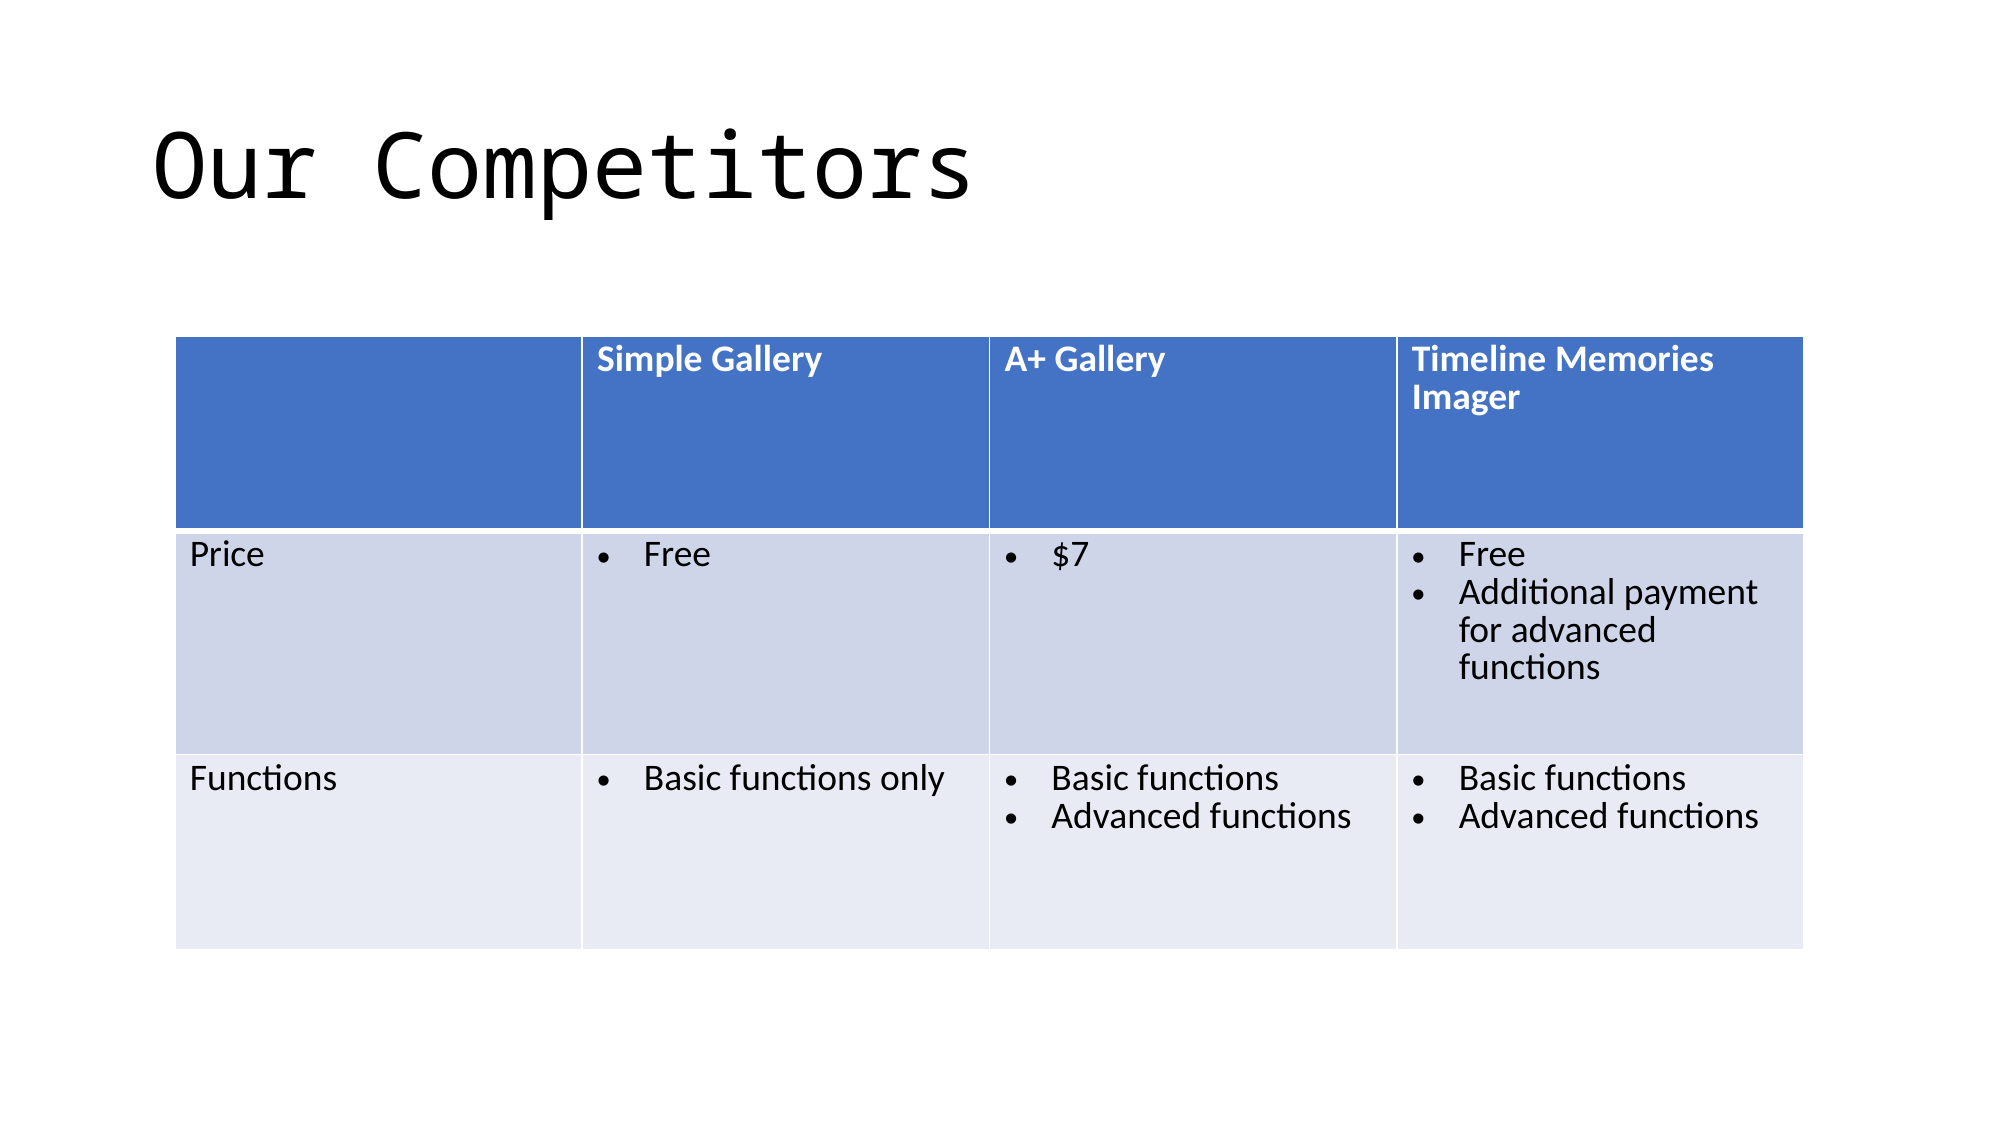

# Our Competitors
|  | Simple Gallery | A+ Gallery | Timeline Memories Imager |
| --- | --- | --- | --- |
| Price | Free | $7 | Free Additional payment for advanced functions |
| Functions | Basic functions only | Basic functions Advanced functions | Basic functions Advanced functions |